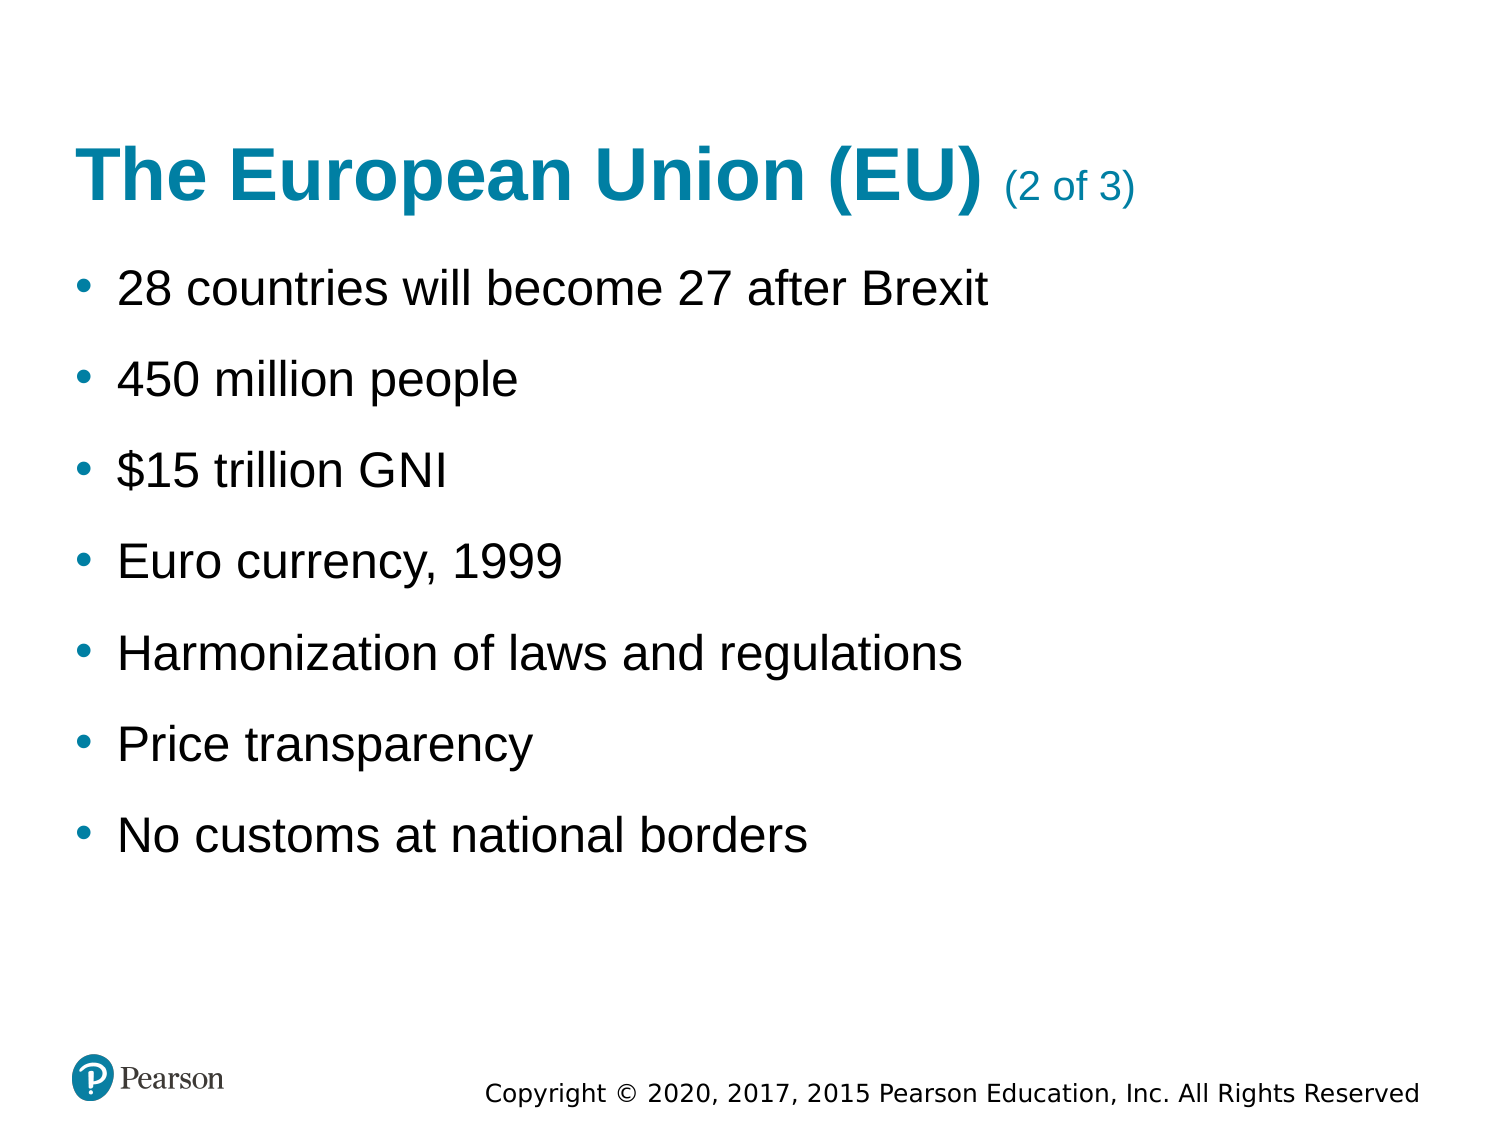

# The European Union (E U) (2 of 3)
28 countries will become 27 after Brexit
450 million people
$15 trillion G N I
Euro currency, 1999
Harmonization of laws and regulations
Price transparency
No customs at national borders